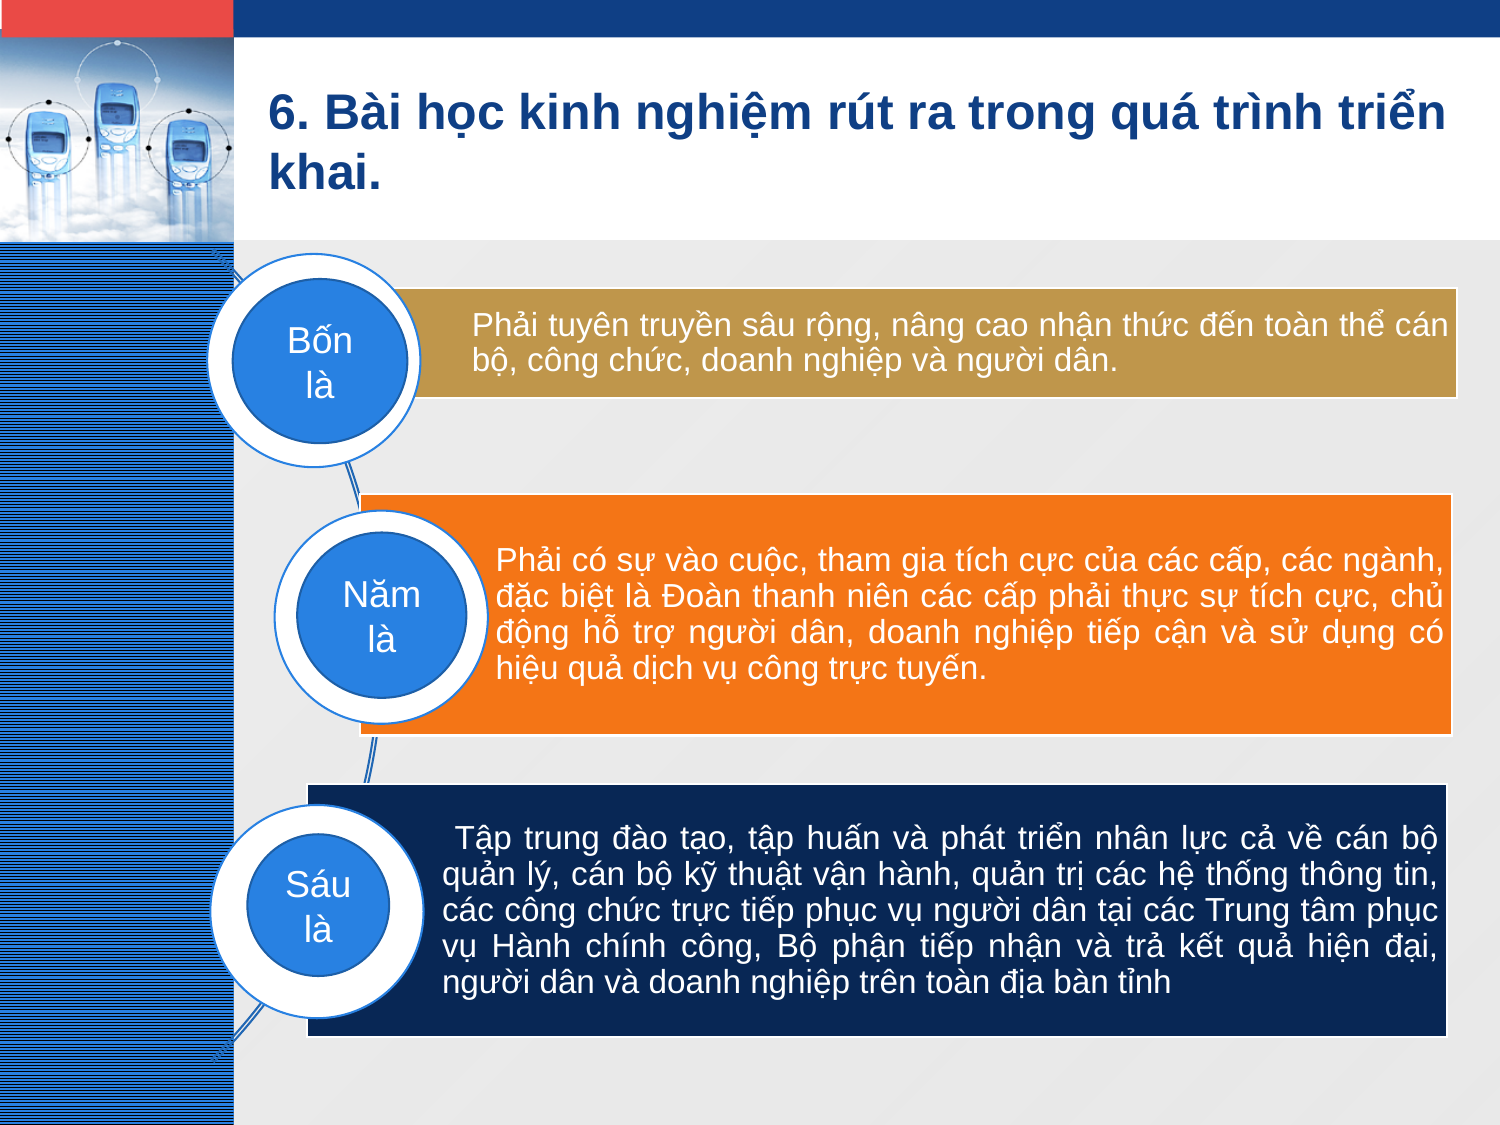

# 6. Bài học kinh nghiệm rút ra trong quá trình triển khai.
Phải tuyên truyền sâu rộng, nâng cao nhận thức đến toàn thể cán bộ, công chức, doanh nghiệp và người dân.
Phải có sự vào cuộc, tham gia tích cực của các cấp, các ngành, đặc biệt là Đoàn thanh niên các cấp phải thực sự tích cực, chủ động hỗ trợ người dân, doanh nghiệp tiếp cận và sử dụng có hiệu quả dịch vụ công trực tuyến.
 Tập trung đào tạo, tập huấn và phát triển nhân lực cả về cán bộ quản lý, cán bộ kỹ thuật vận hành, quản trị các hệ thống thông tin, các công chức trực tiếp phục vụ người dân tại các Trung tâm phục vụ Hành chính công, Bộ phận tiếp nhận và trả kết quả hiện đại, người dân và doanh nghiệp trên toàn địa bàn tỉnh
Bốn là
Năm là
Sáu là